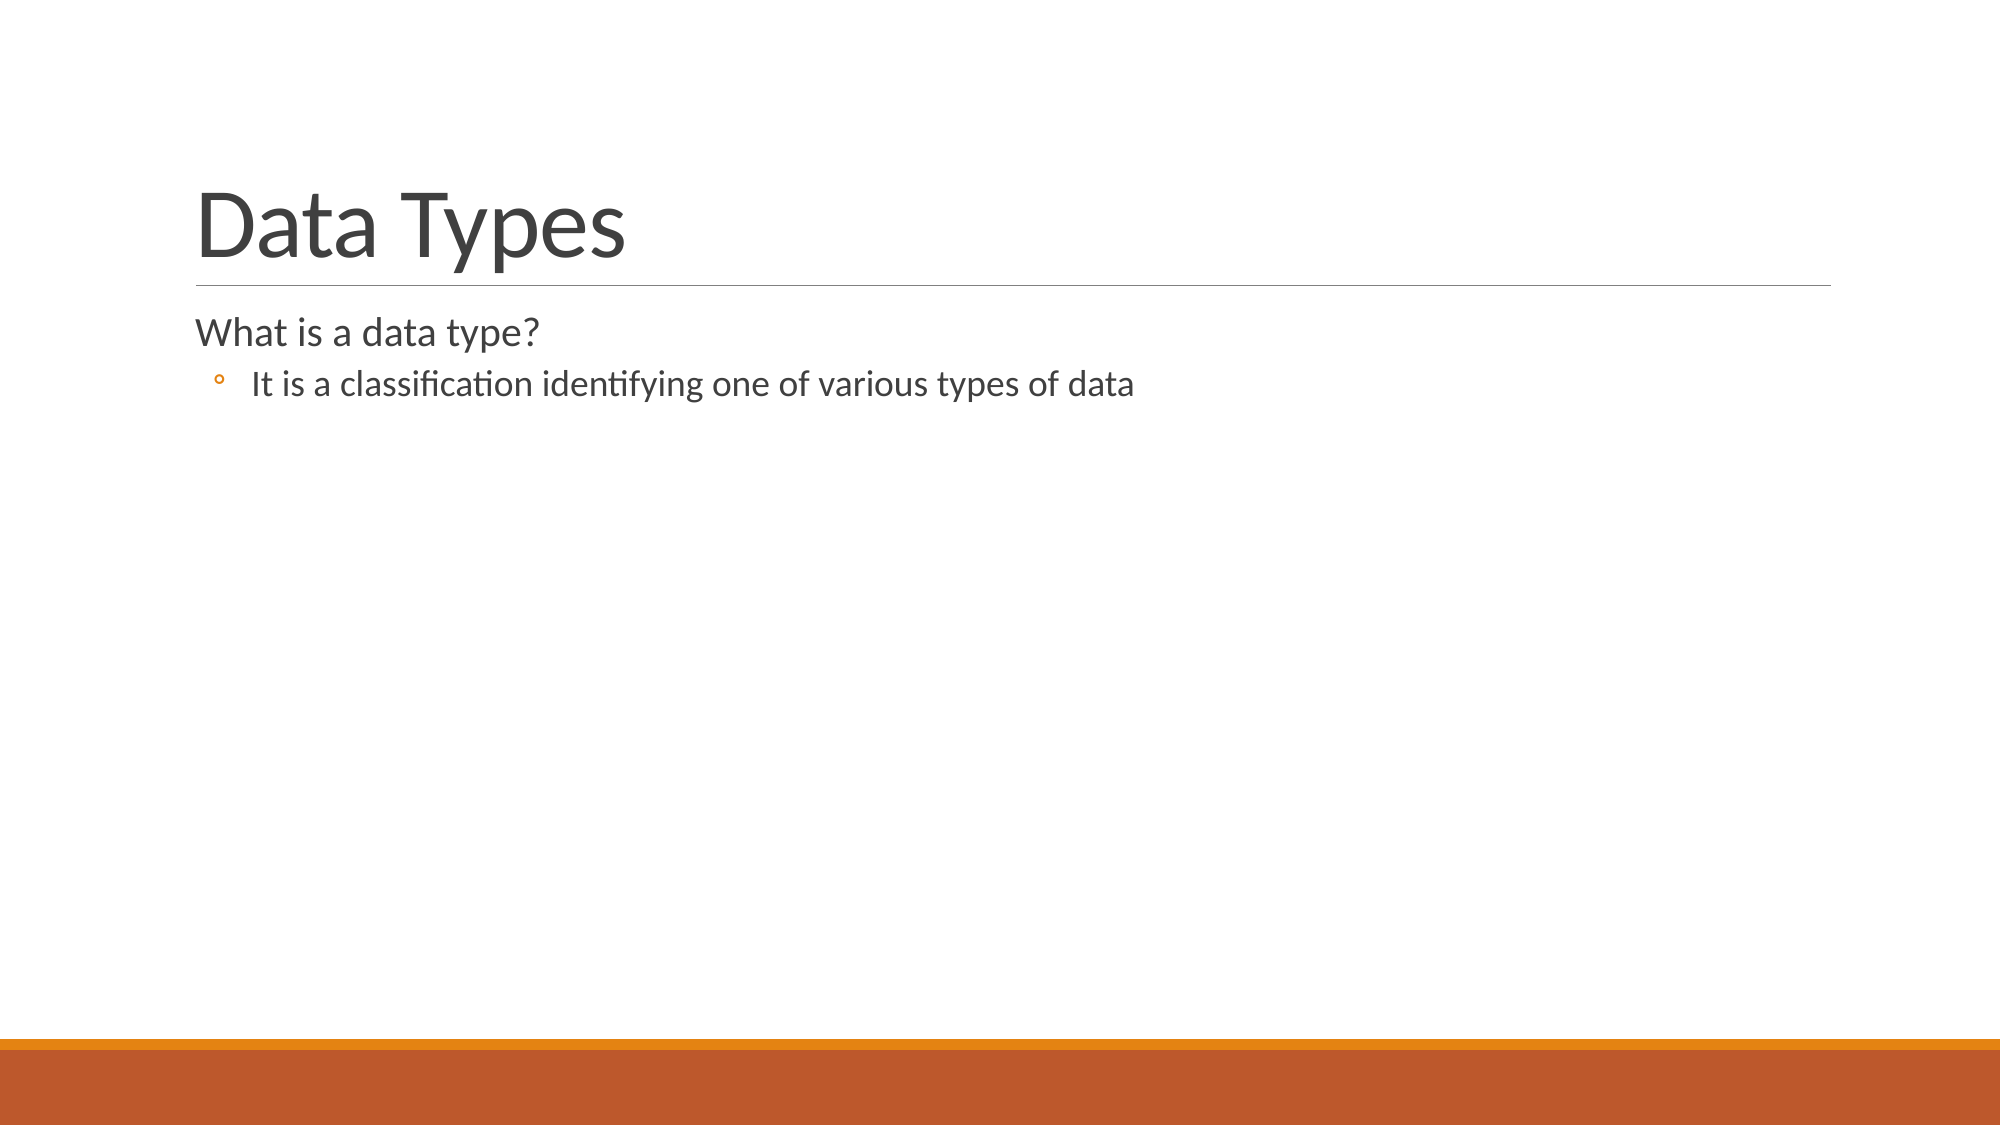

# Data Types
What is a data type?
 It is a classification identifying one of various types of data